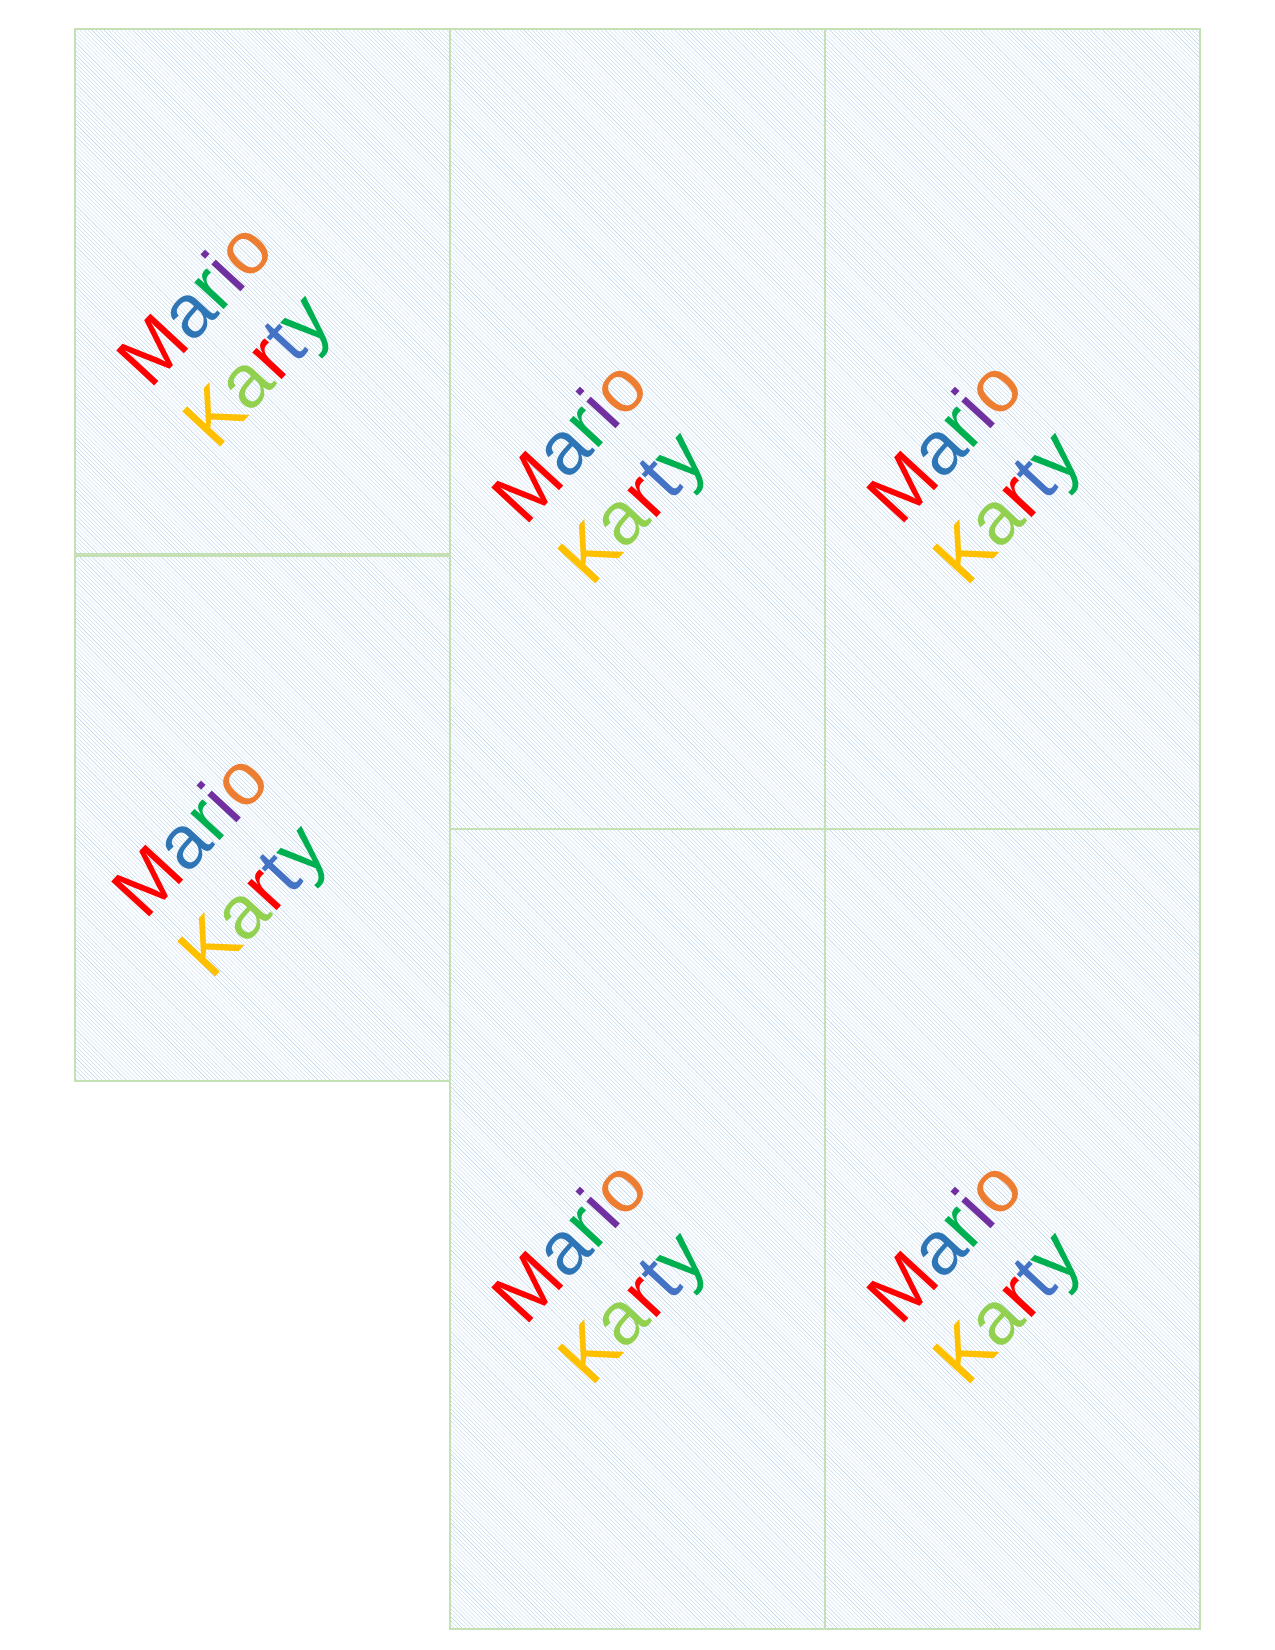

Mario Karty
Mario Karty
Mario Karty

Mario Karty

Mario Karty
Mario Karty